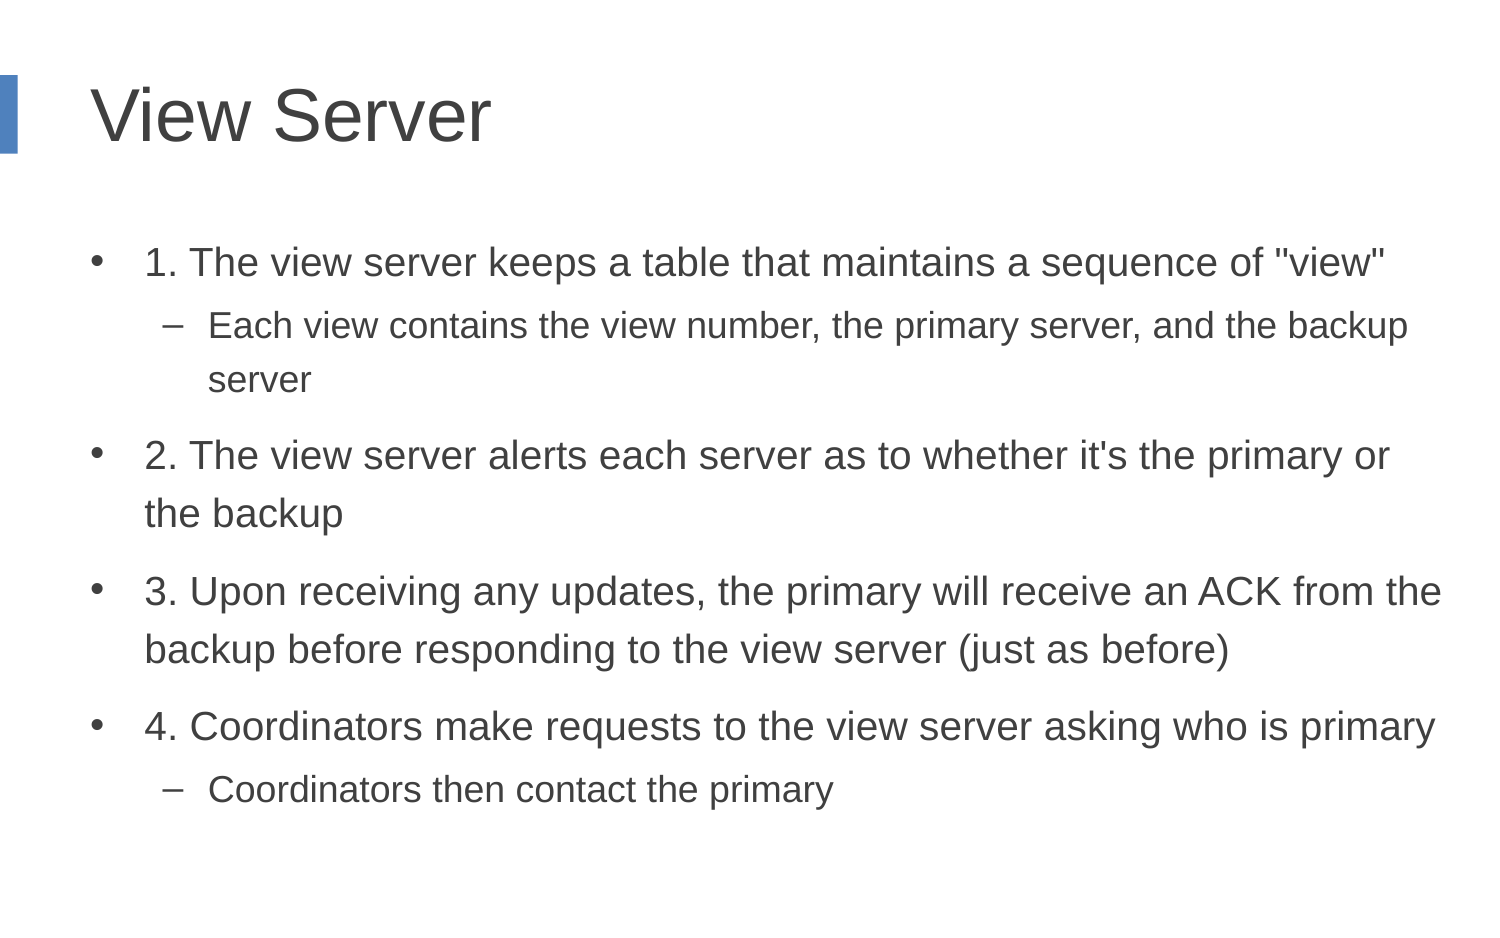

# View Server
1. The view server keeps a table that maintains a sequence of "view"
Each view contains the view number, the primary server, and the backup server
2. The view server alerts each server as to whether it's the primary or the backup
3. Upon receiving any updates, the primary will receive an ACK from the backup before responding to the view server (just as before)
4. Coordinators make requests to the view server asking who is primary
Coordinators then contact the primary